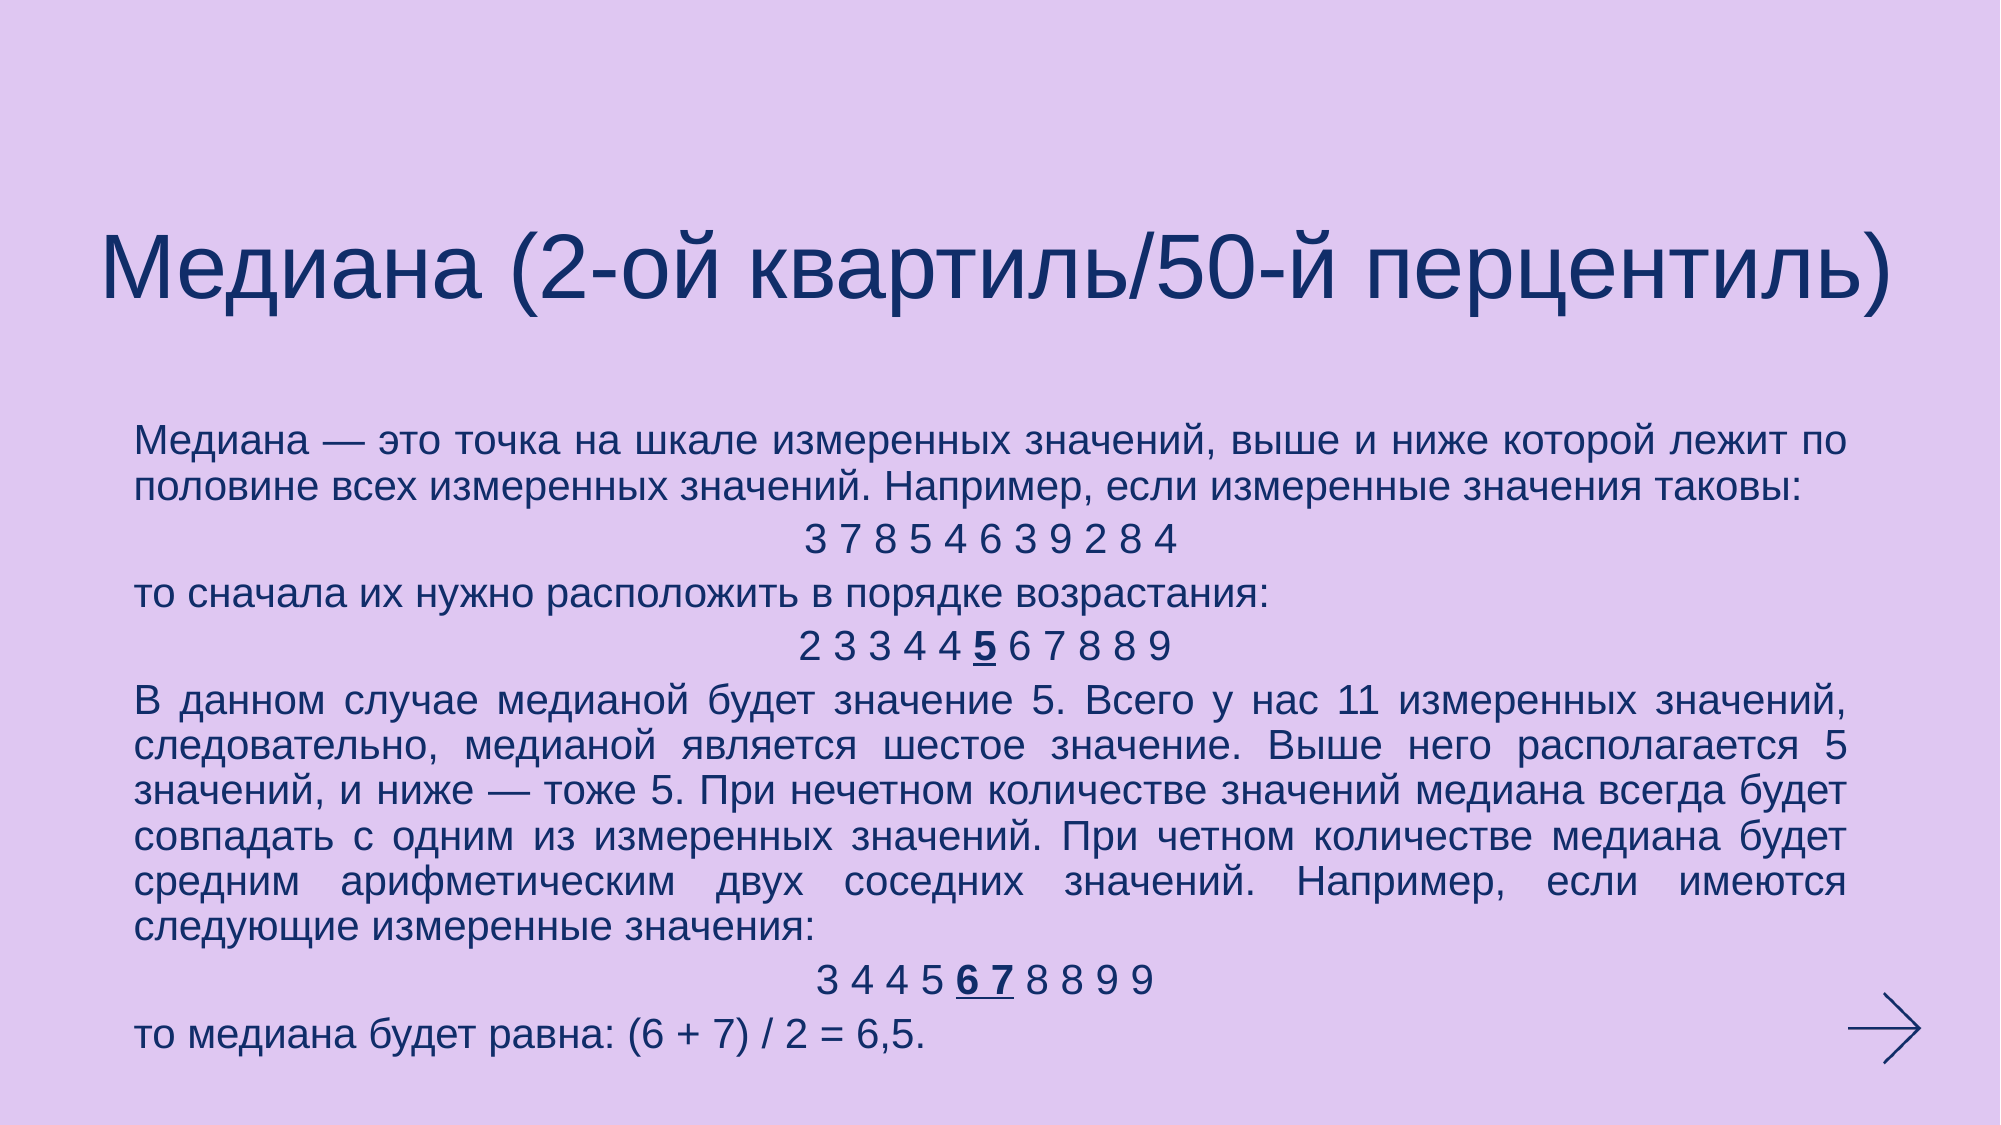

# Медиана (2-ой квартиль/50-й перцентиль)
Медиана — это точка на шкале измеренных значений, выше и ниже которой лежит по половине всех измеренных значений. Например, если измеренные значения таковы:
3 7 8 5 4 6 3 9 2 8 4
то сначала их нужно расположить в порядке возрастания:
2 3 3 4 4 5 6 7 8 8 9
В данном случае медианой будет значение 5. Всего у нас 11 измеренных значений, следовательно, медианой является шестое значение. Выше него располагается 5 значений, и ниже — тоже 5. При нечетном количестве значений медиана всегда будет совпадать с одним из измеренных значений. При четном количестве медиана будет средним арифметическим двух соседних значений. Например, если имеются следующие измеренные значения:
3 4 4 5 6 7 8 8 9 9
то медиана будет равна: (6 + 7) / 2 = 6,5.